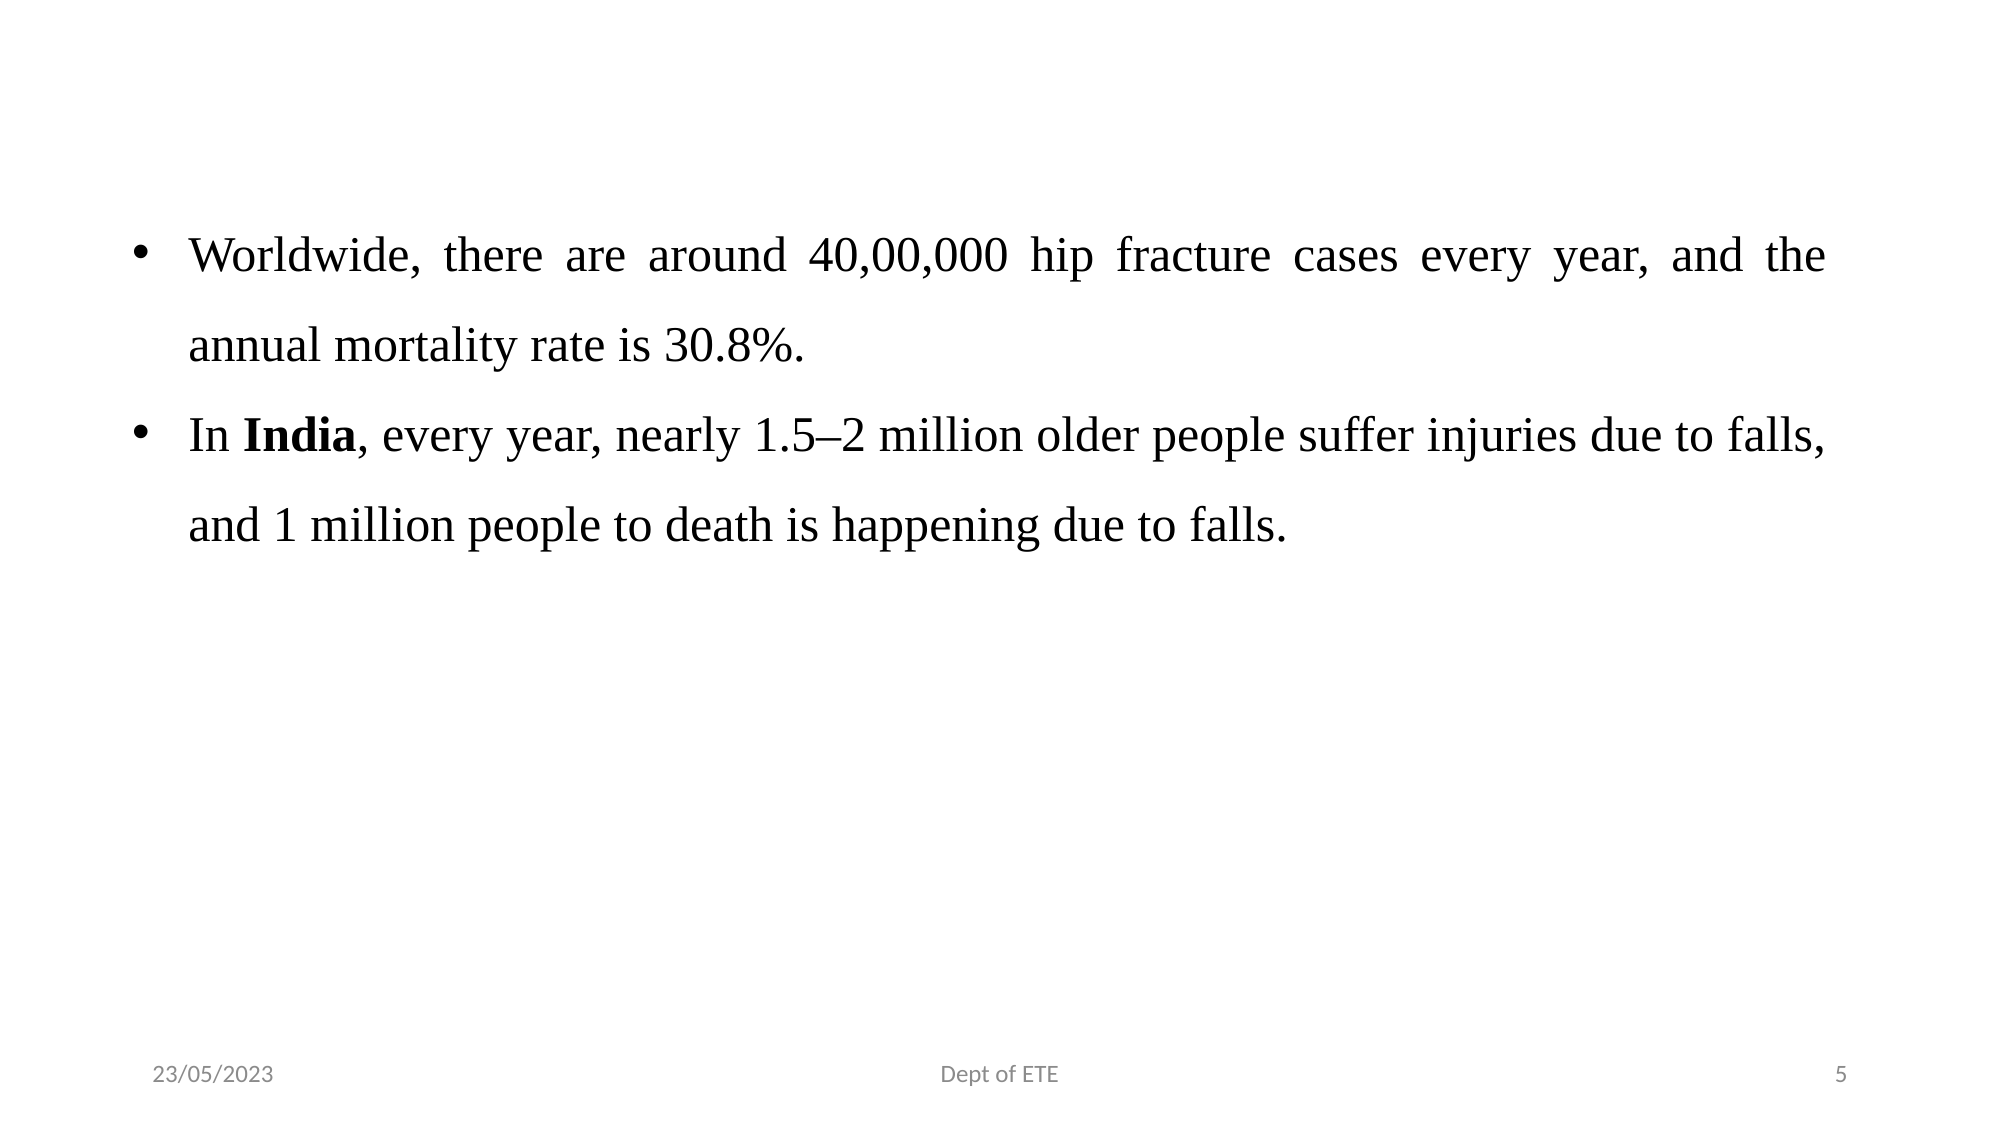

Worldwide, there are around 40,00,000 hip fracture cases every year, and the annual mortality rate is 30.8%.
In India, every year, nearly 1.5–2 million older people suffer injuries due to falls, and 1 million people to death is happening due to falls.
23/05/2023
Dept of ETE
5